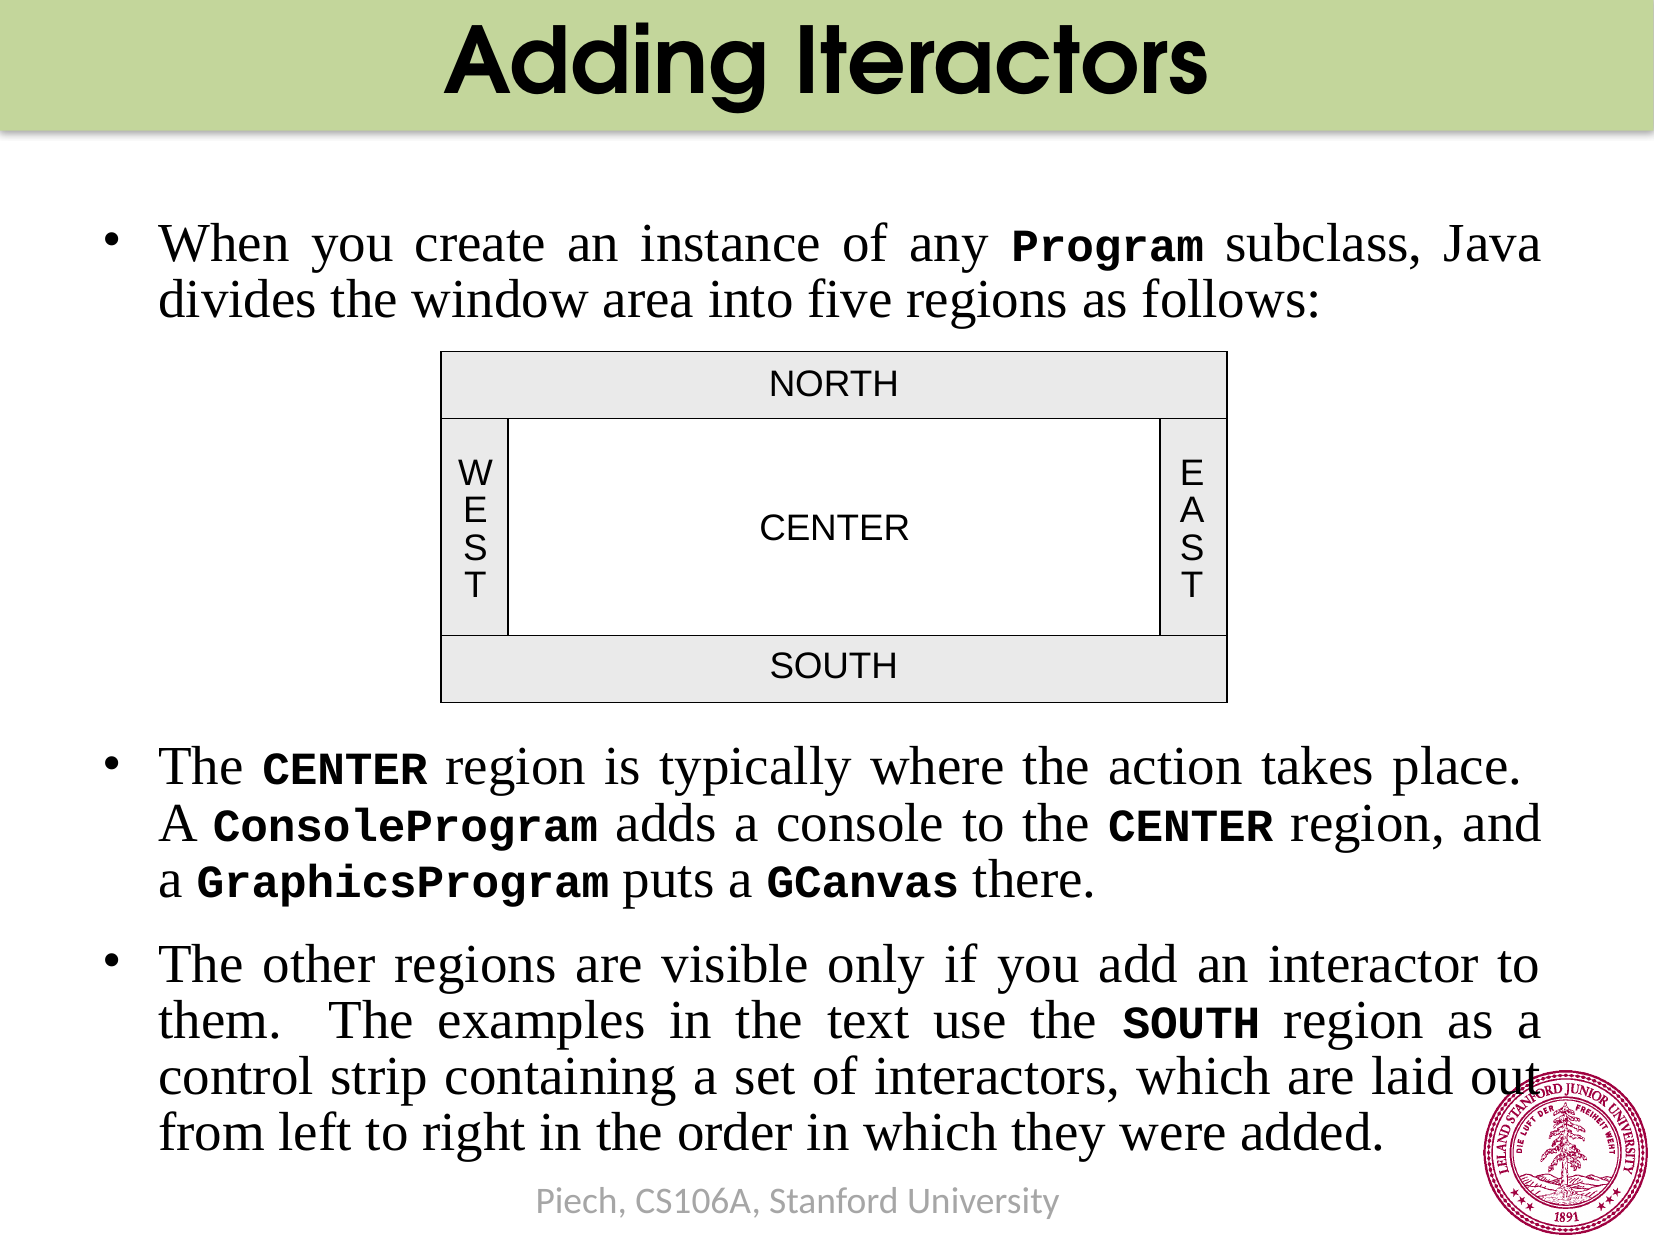

Adding Iteractors
When you create an instance of any Program subclass, Java divides the window area into five regions as follows:

NORTH
WEST
EAST

CENTER

SOUTH
The CENTER region is typically where the action takes place.  A ConsoleProgram adds a console to the CENTER region, and a GraphicsProgram puts a GCanvas there.
The other regions are visible only if you add an interactor to them.  The examples in the text use the SOUTH region as a control strip containing a set of interactors, which are laid out from left to right in the order in which they were added.